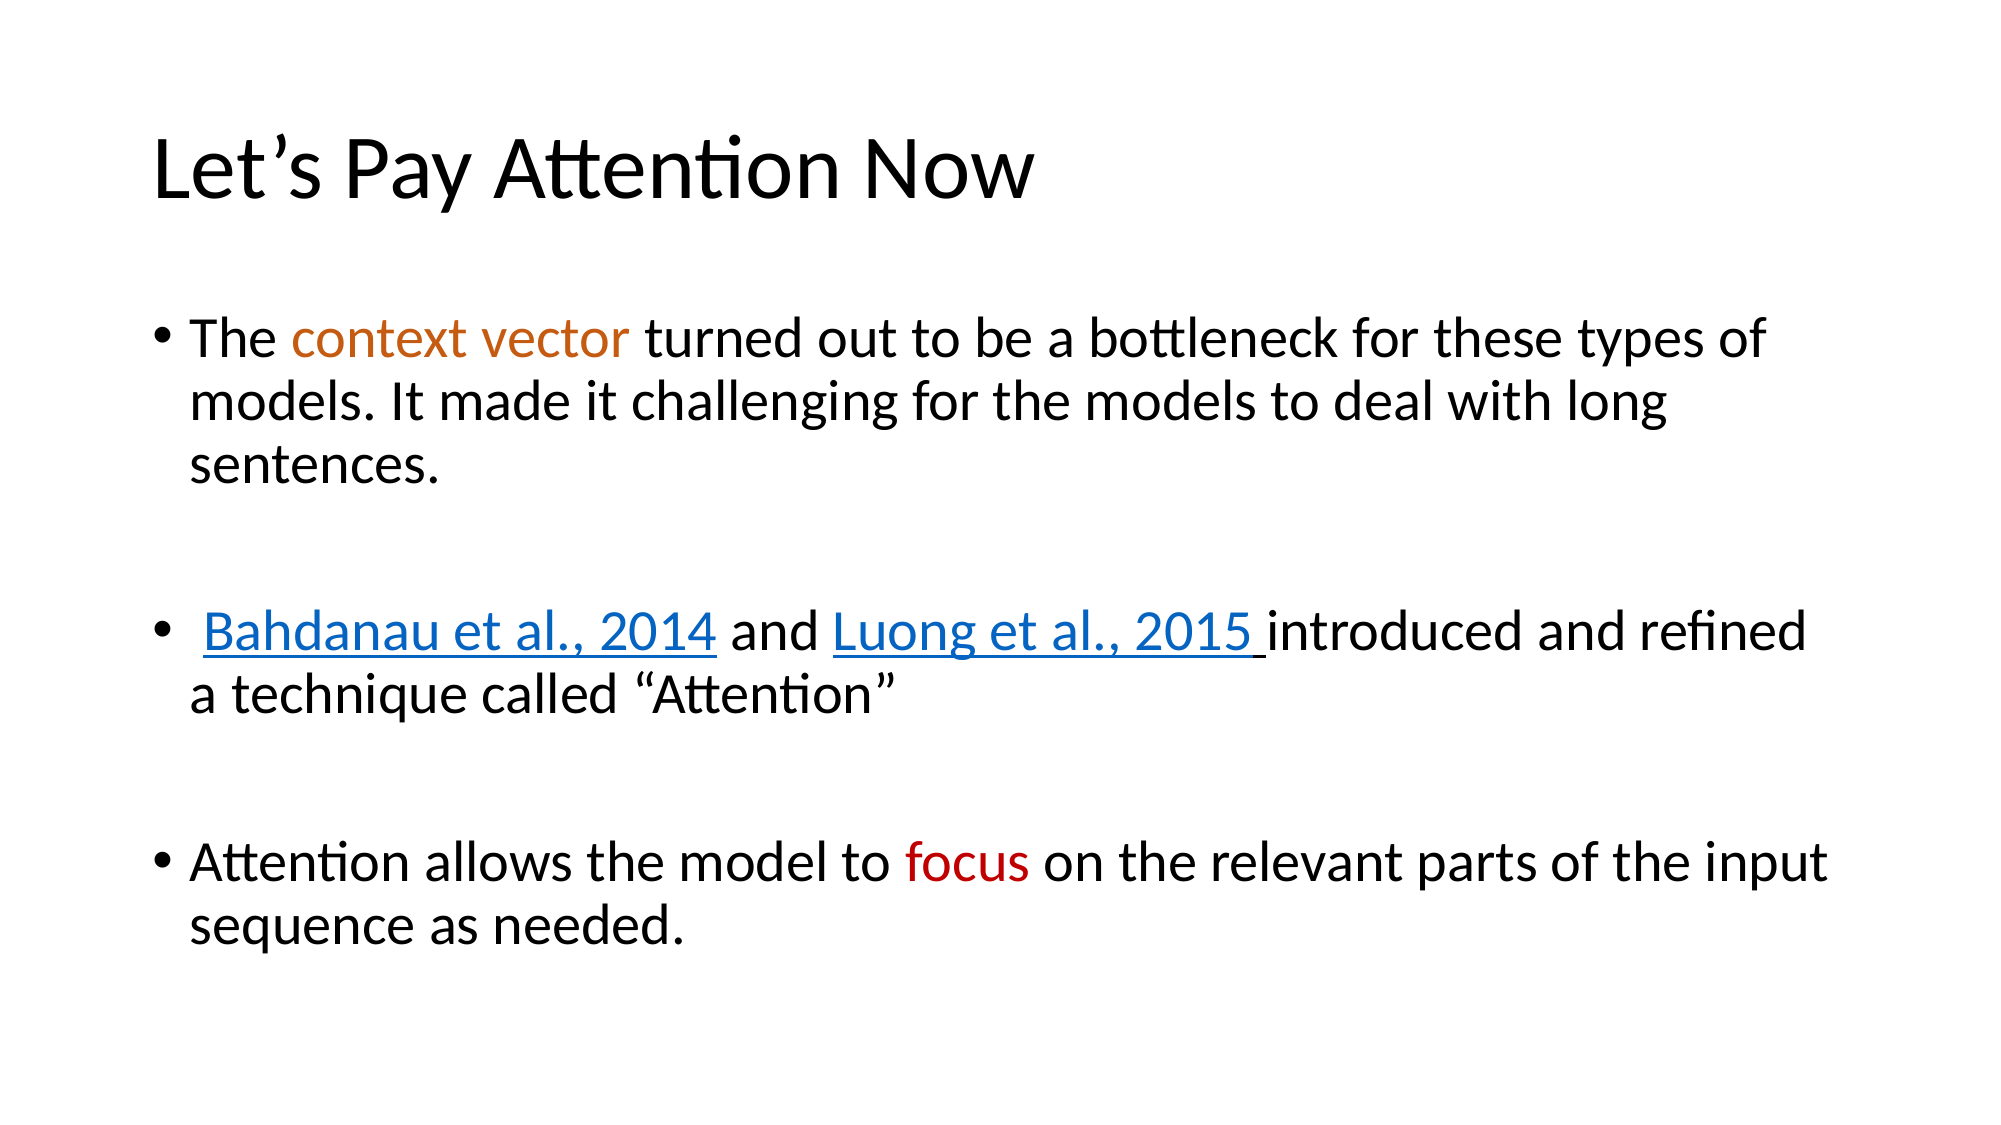

# Let’s Pay Attention Now
The context vector turned out to be a bottleneck for these types of models. It made it challenging for the models to deal with long sentences.

 Bahdanau et al., 2014 and Luong et al., 2015 introduced and refined a technique called “Attention”

Attention allows the model to focus on the relevant parts of the input sequence as needed.